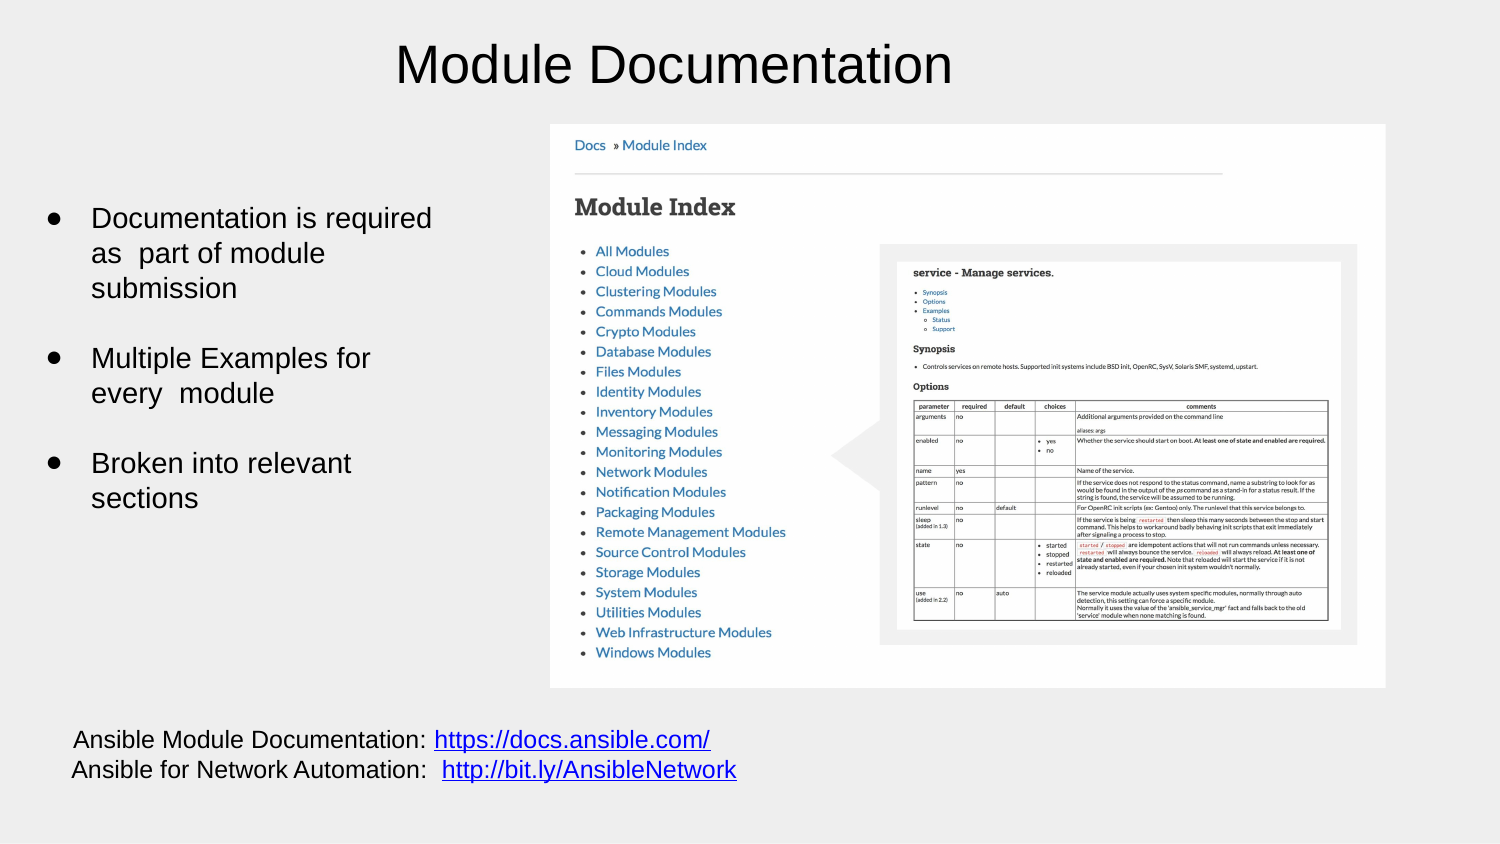

# Module Documentation

Documentation is required as  part of module submission

Multiple Examples for every  module

Broken into relevant sections
Ansible Module Documentation: https://docs.ansible.com/
Ansible for Network Automation:  http://bit.ly/AnsibleNetwork